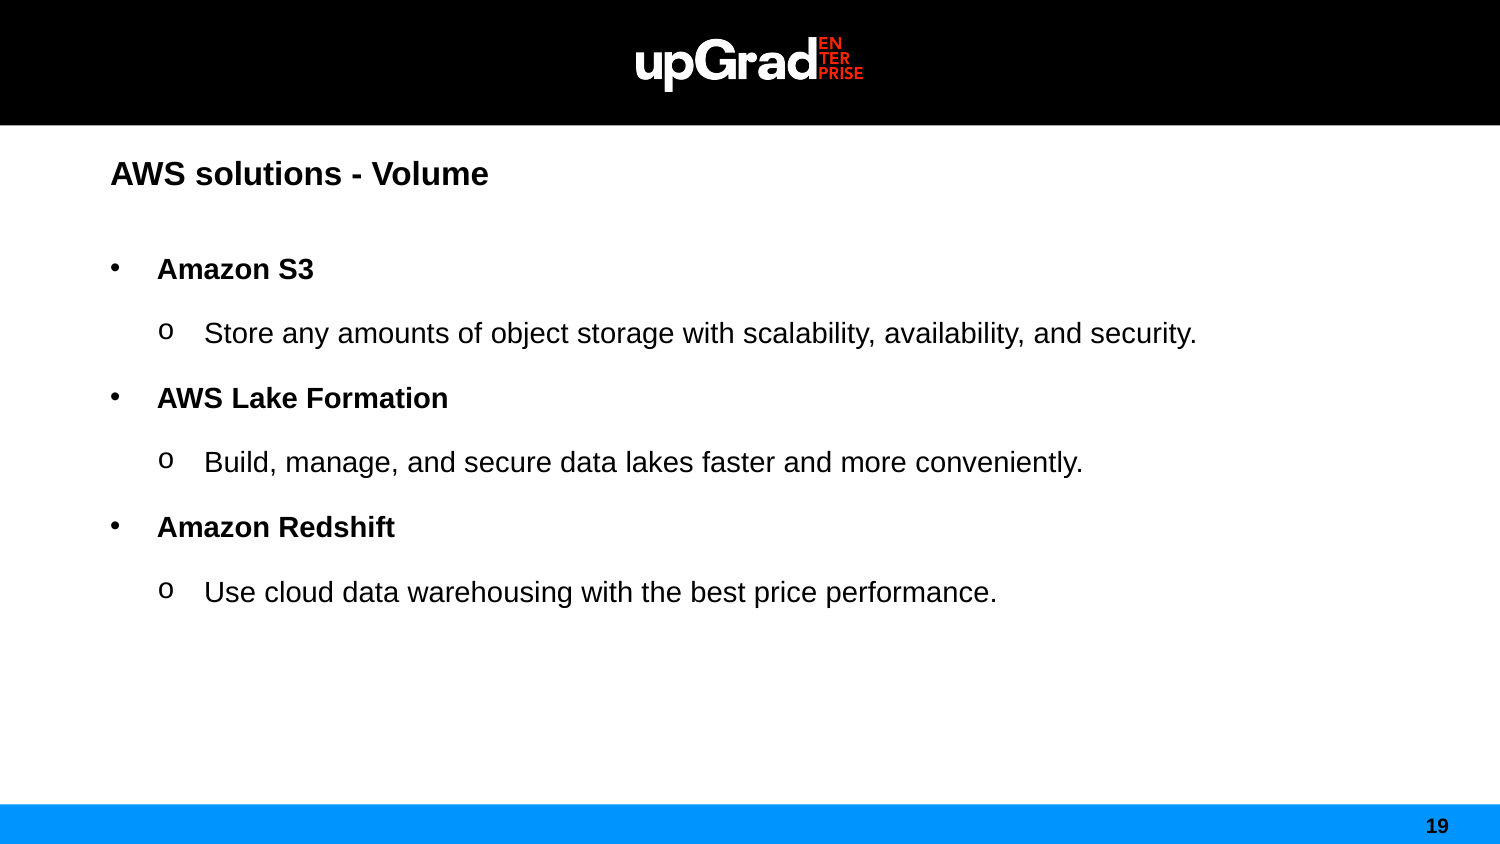

AWS solutions - Volume
Amazon S3
Store any amounts of object storage with scalability, availability, and security.
AWS Lake Formation
Build, manage, and secure data lakes faster and more conveniently.
Amazon Redshift
Use cloud data warehousing with the best price performance.

19